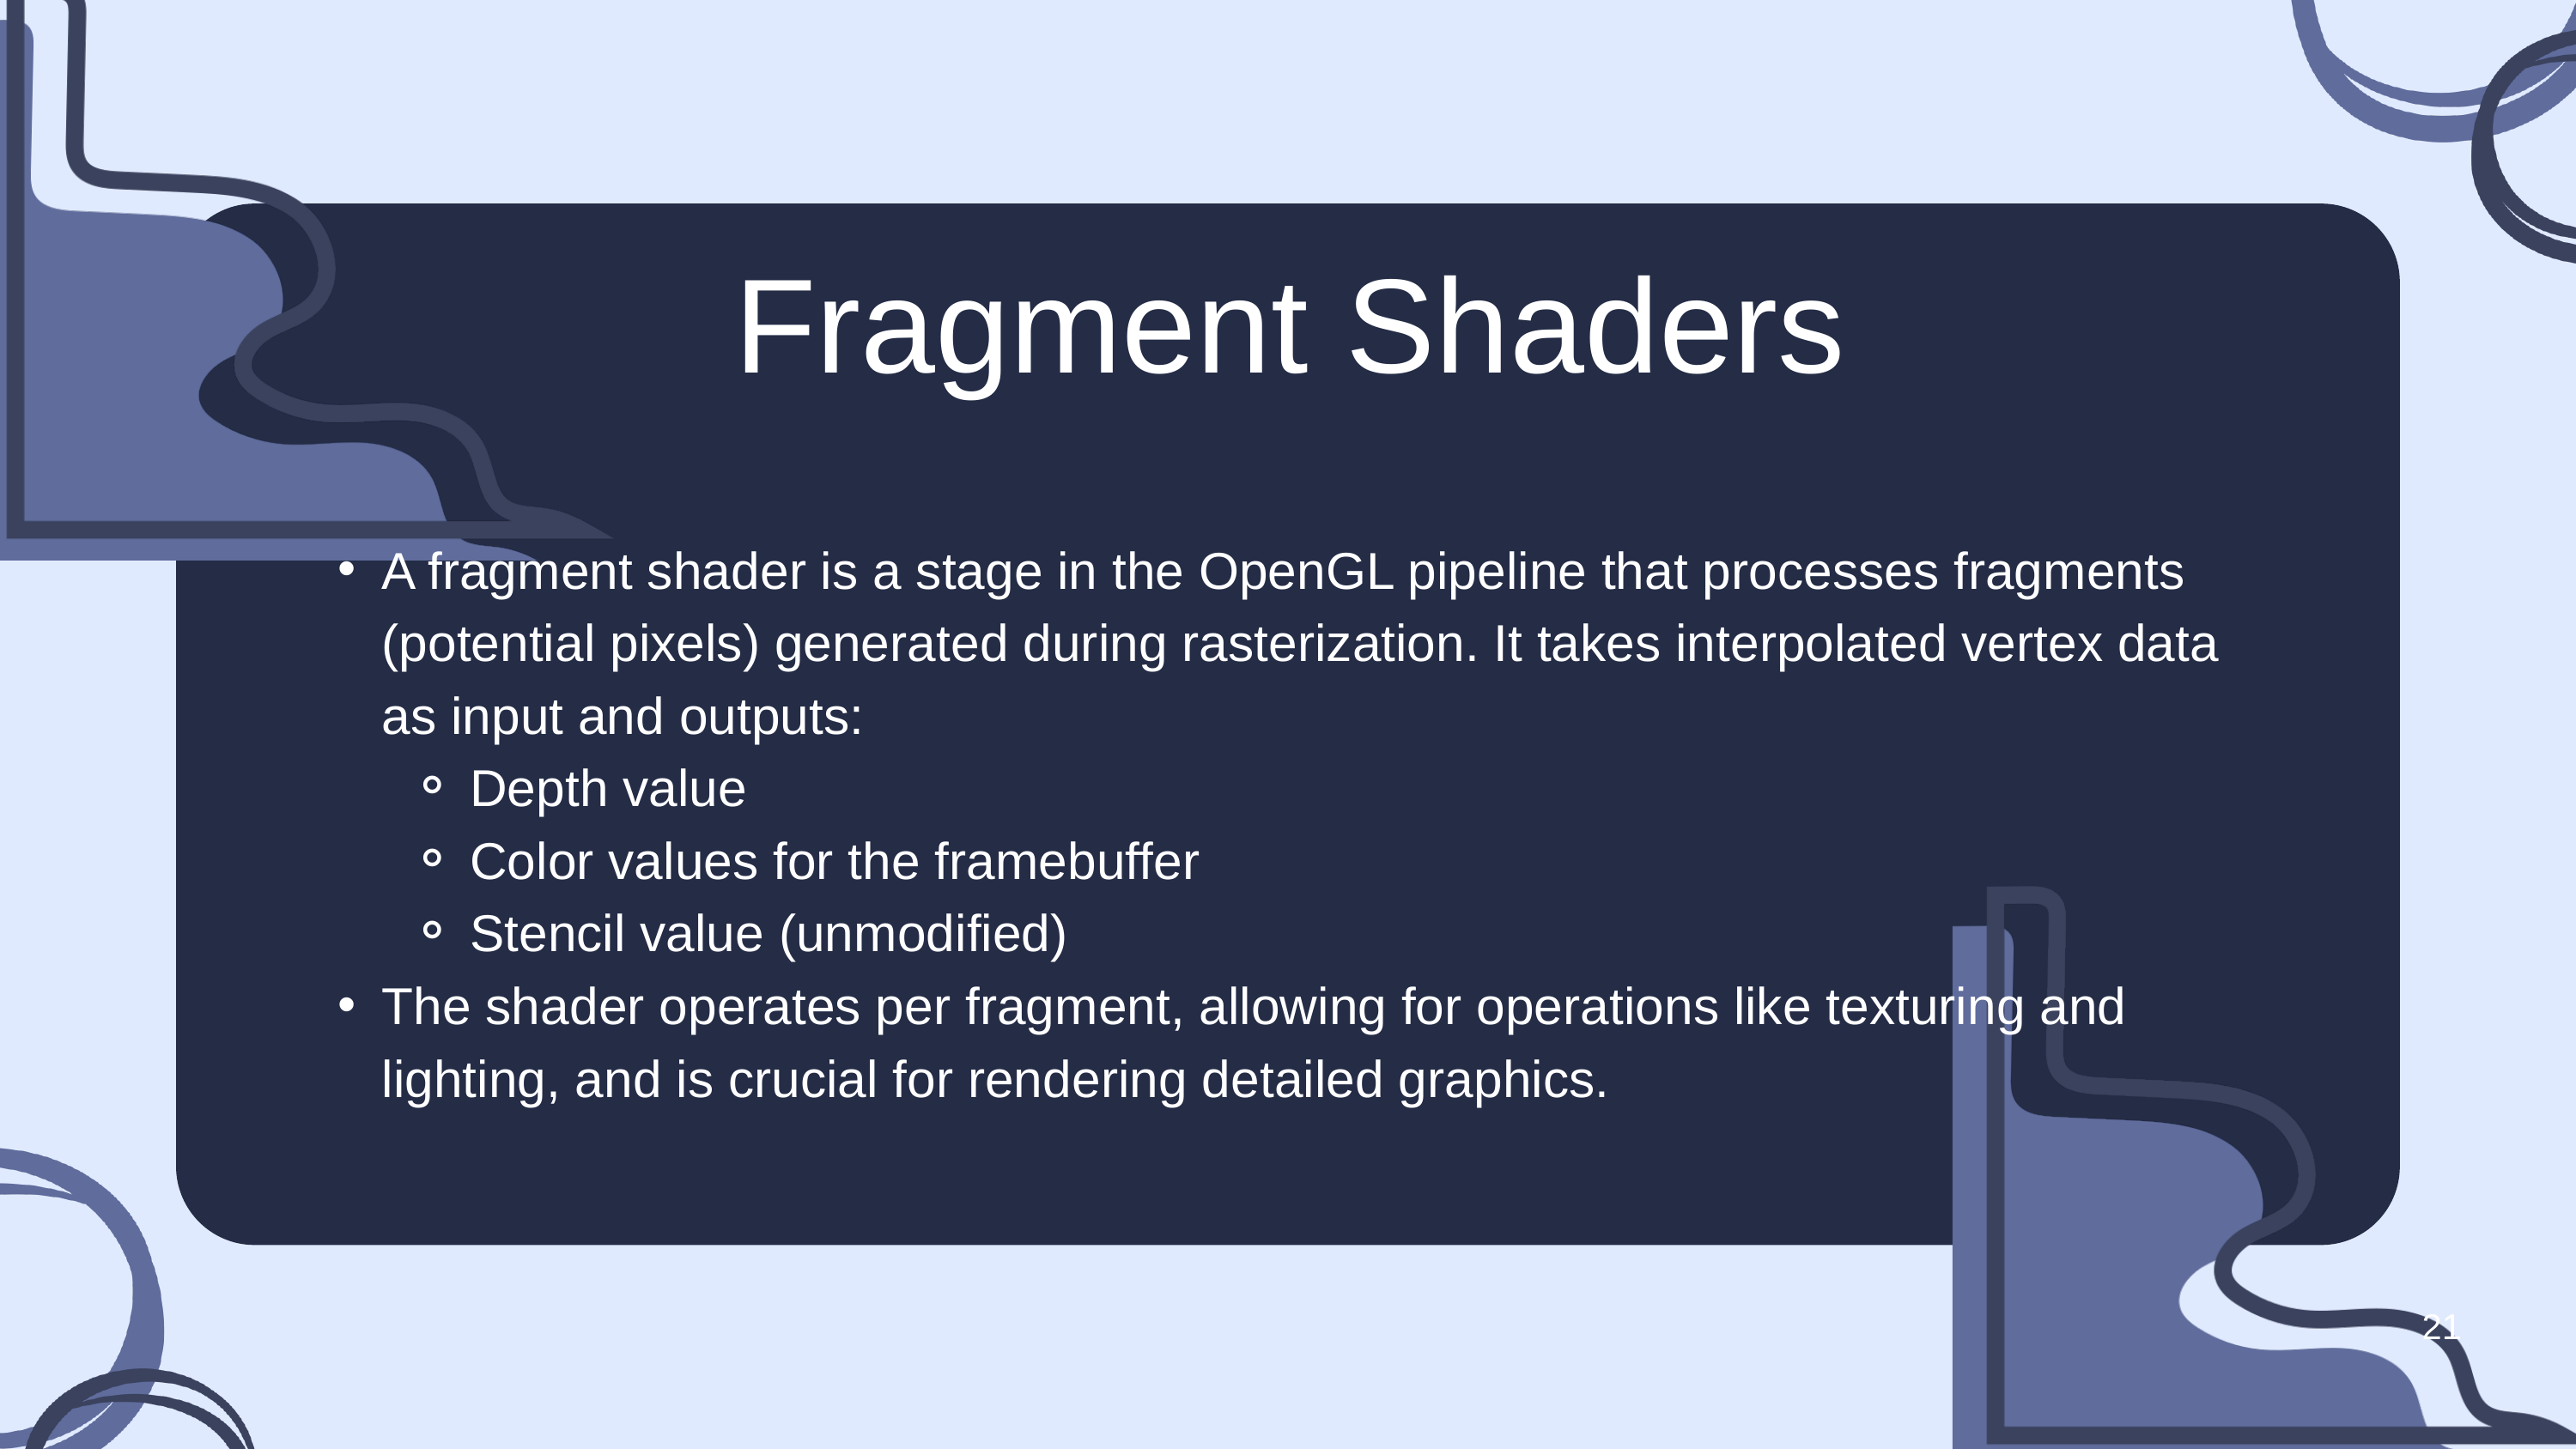

Fragment Shaders
A fragment shader is a stage in the OpenGL pipeline that processes fragments (potential pixels) generated during rasterization. It takes interpolated vertex data as input and outputs:
Depth value
Color values for the framebuffer
Stencil value (unmodified)
The shader operates per fragment, allowing for operations like texturing and lighting, and is crucial for rendering detailed graphics.

21